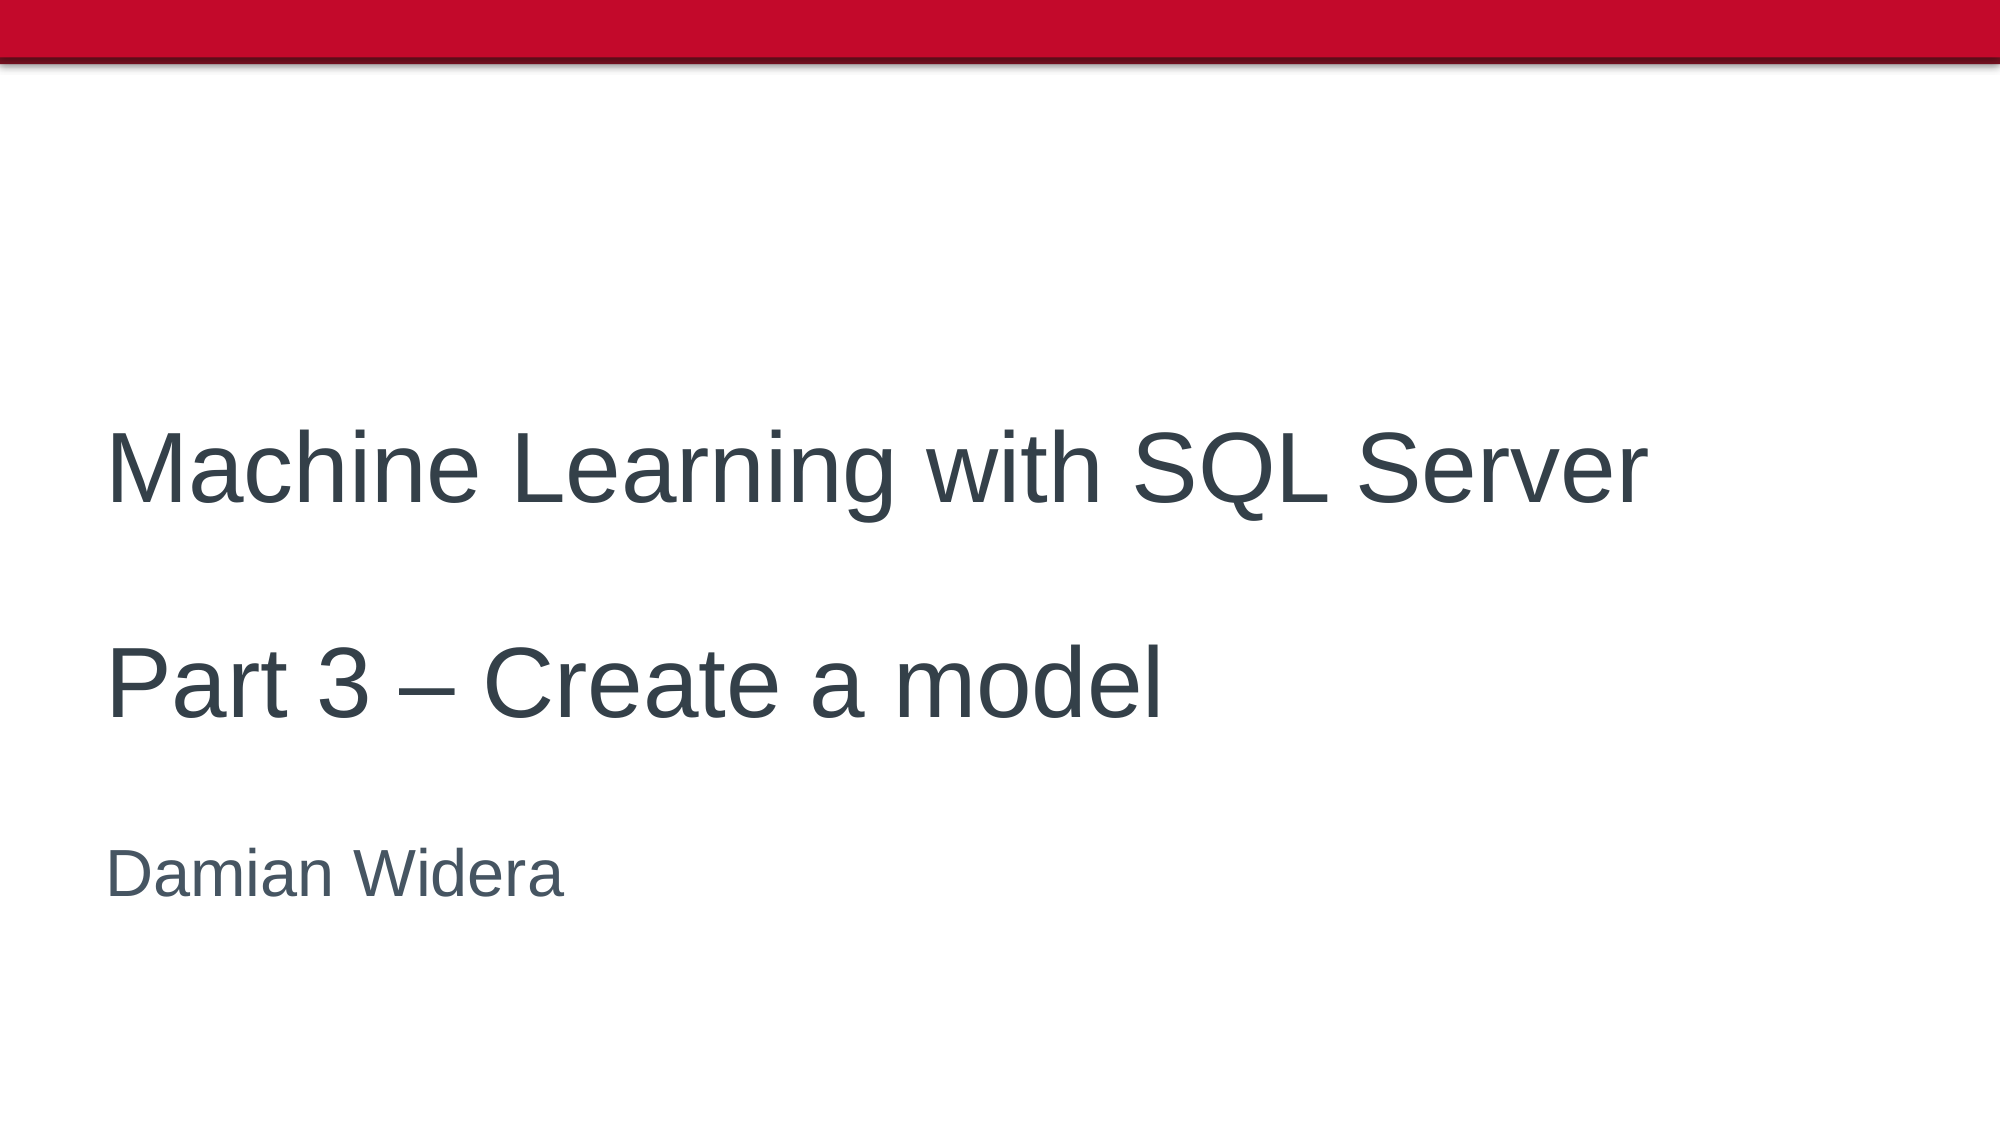

Machine Learning with SQL Server

Part 3 – Create a model

Damian Widera